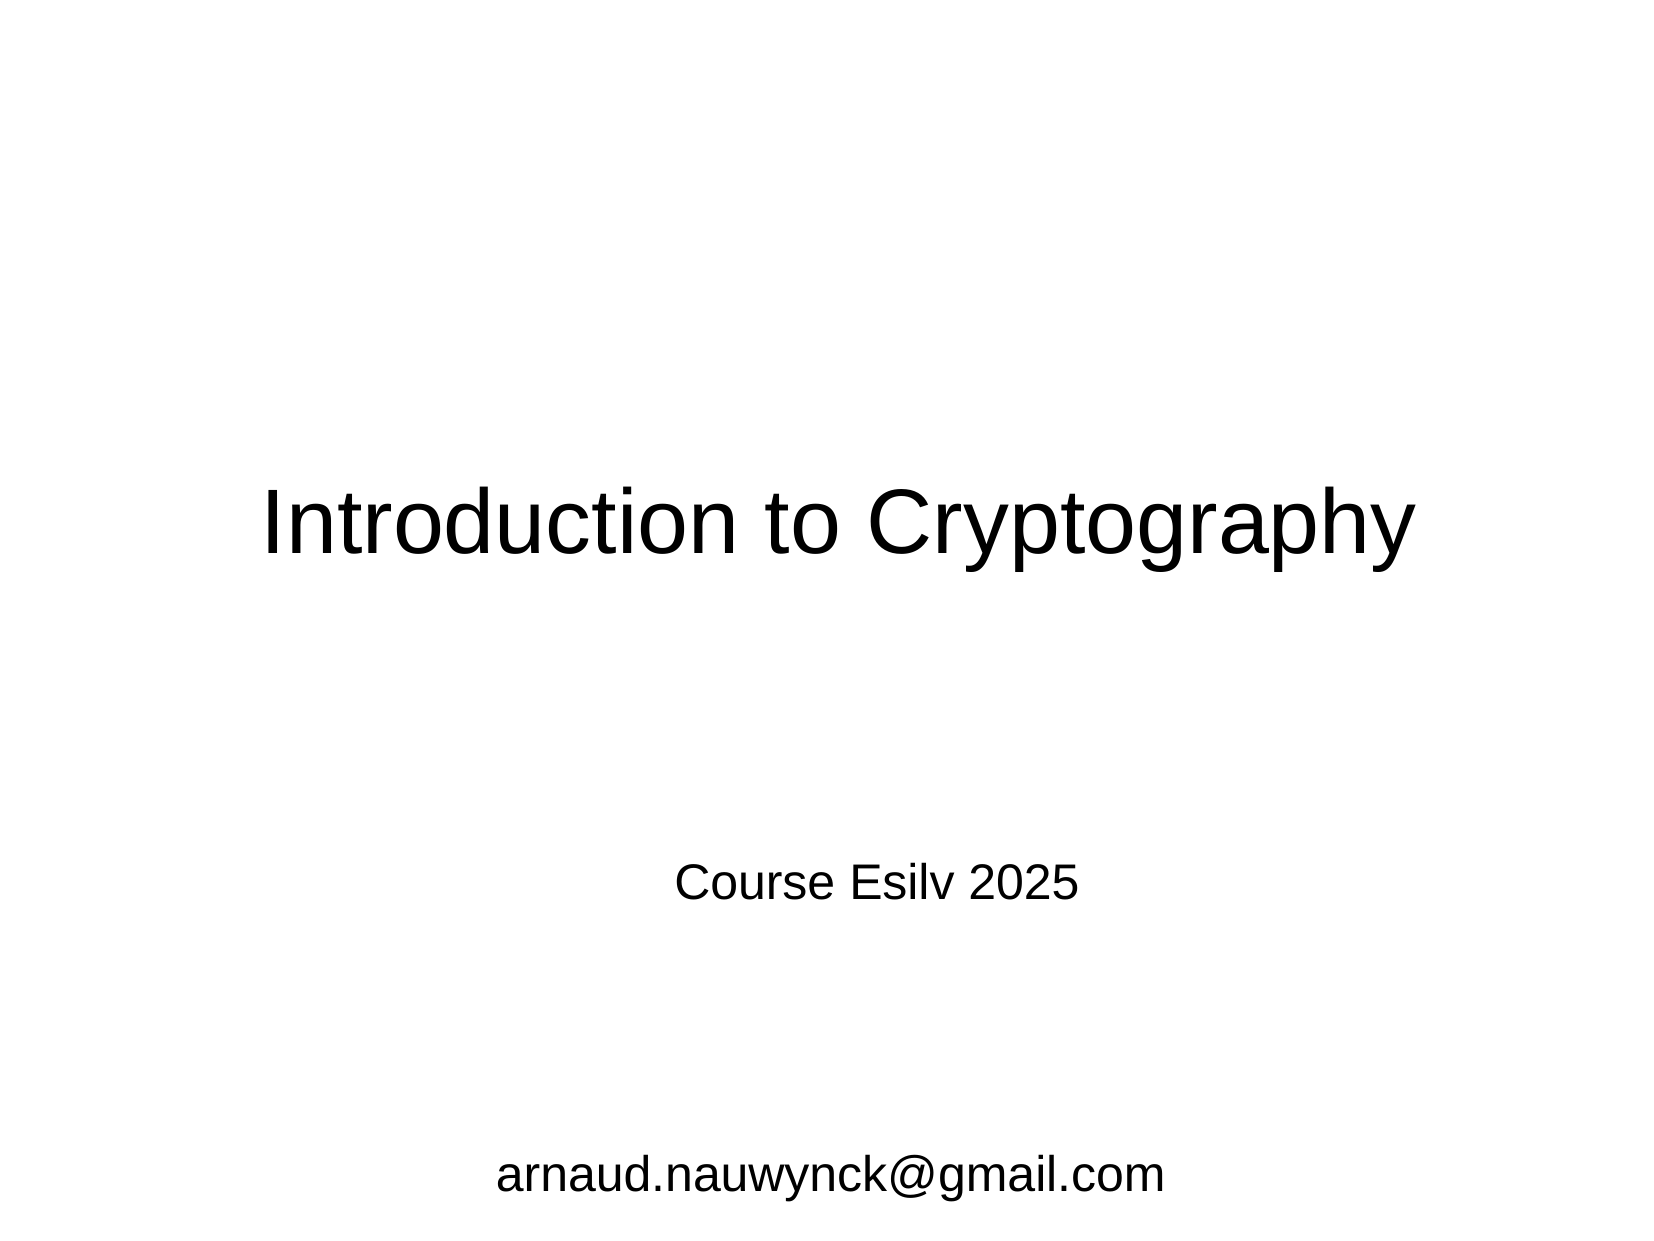

Introduction to Cryptography
Course Esilv 2025
arnaud.nauwynck@gmail.com